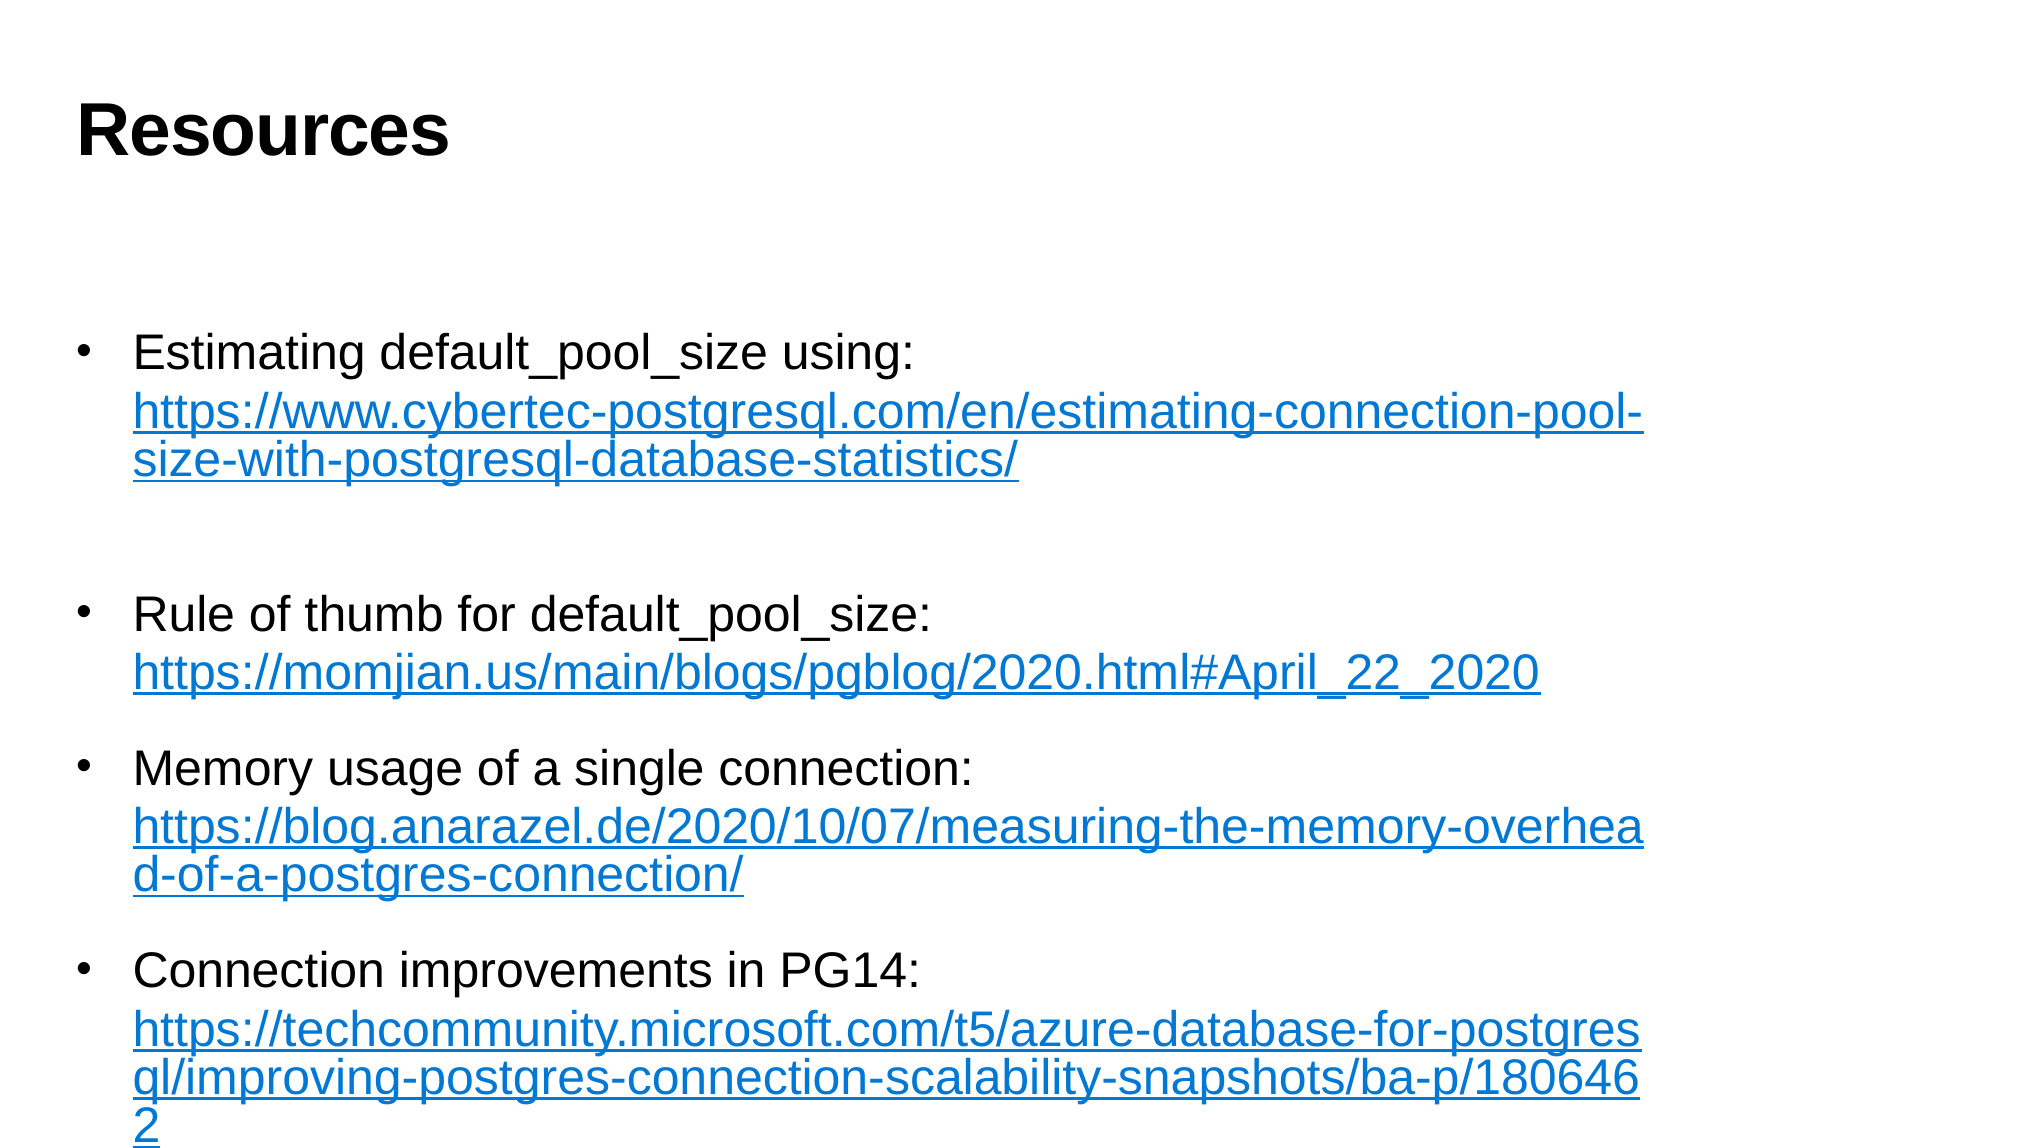

# Resources
Estimating default_pool_size using: https://www.cybertec-postgresql.com/en/estimating-connection-pool-size-with-postgresql-database-statistics/
Rule of thumb for default_pool_size: https://momjian.us/main/blogs/pgblog/2020.html#April_22_2020
Memory usage of a single connection: https://blog.anarazel.de/2020/10/07/measuring-the-memory-overhead-of-a-postgres-connection/
Connection improvements in PG14: https://techcommunity.microsoft.com/t5/azure-database-for-postgresql/improving-postgres-connection-scalability-snapshots/ba-p/1806462